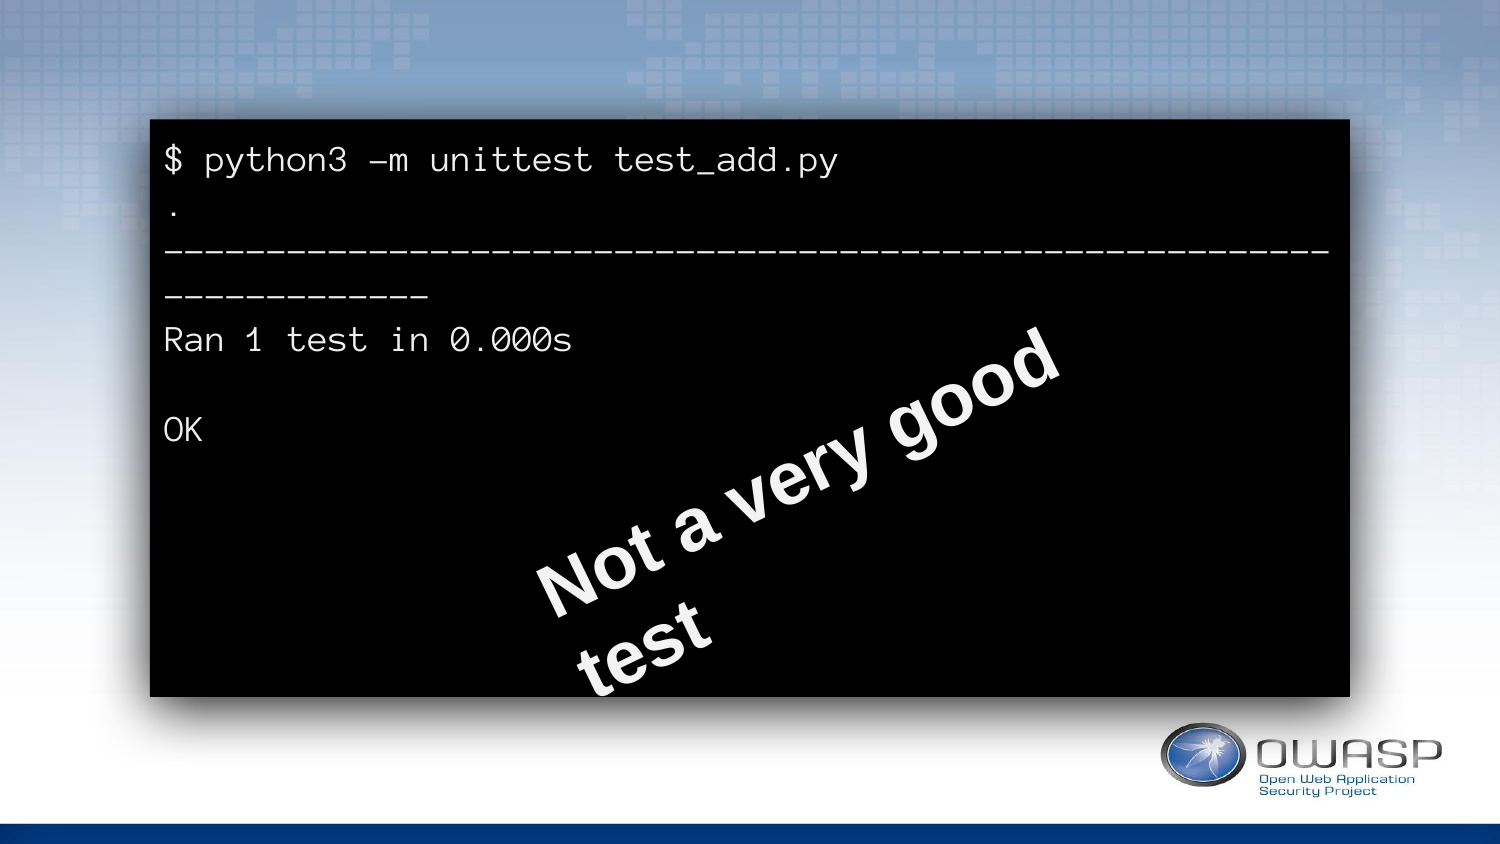

$ python3 -m unittest test_add.py
.
----------------------------------------------------------------------
Ran 1 test in 0.000s
OK

Not a very good test